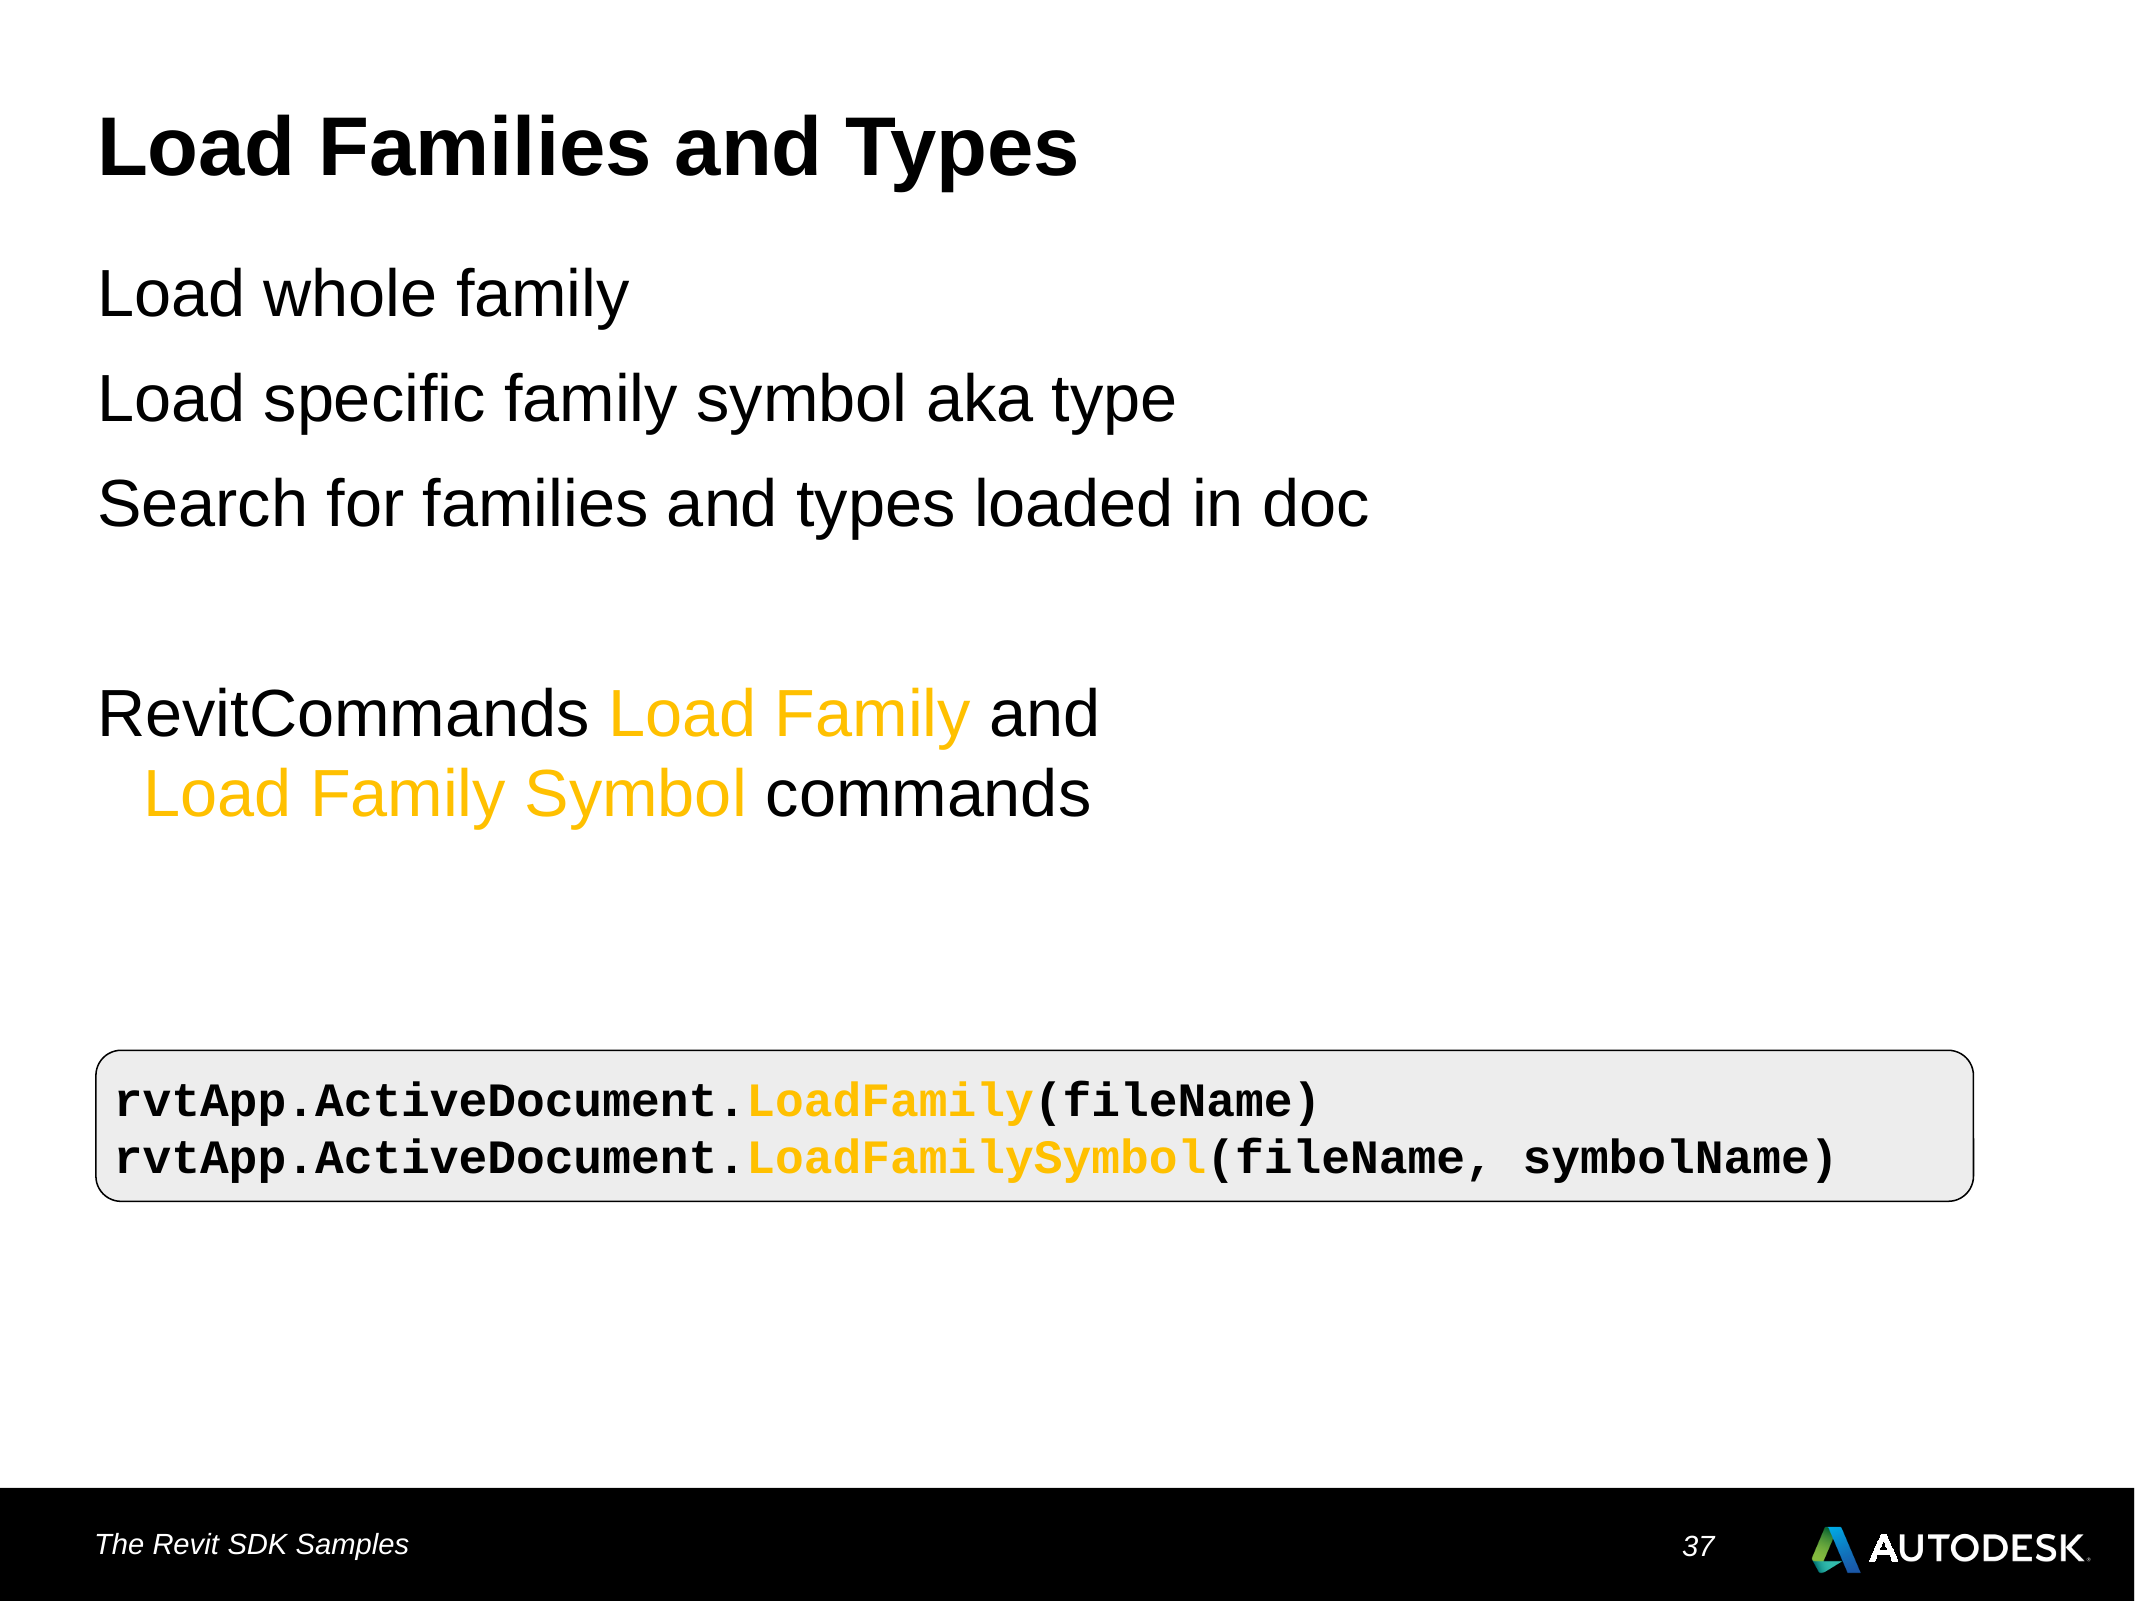

# Load Families and Types
Load whole family
Load specific family symbol aka type
Search for families and types loaded in doc

RevitCommands Load Family and
Load Family Symbol commands
rvtApp.ActiveDocument.LoadFamily(fileName)
rvtApp.ActiveDocument.LoadFamilySymbol(fileName, symbolName)
The Revit SDK Samples
37